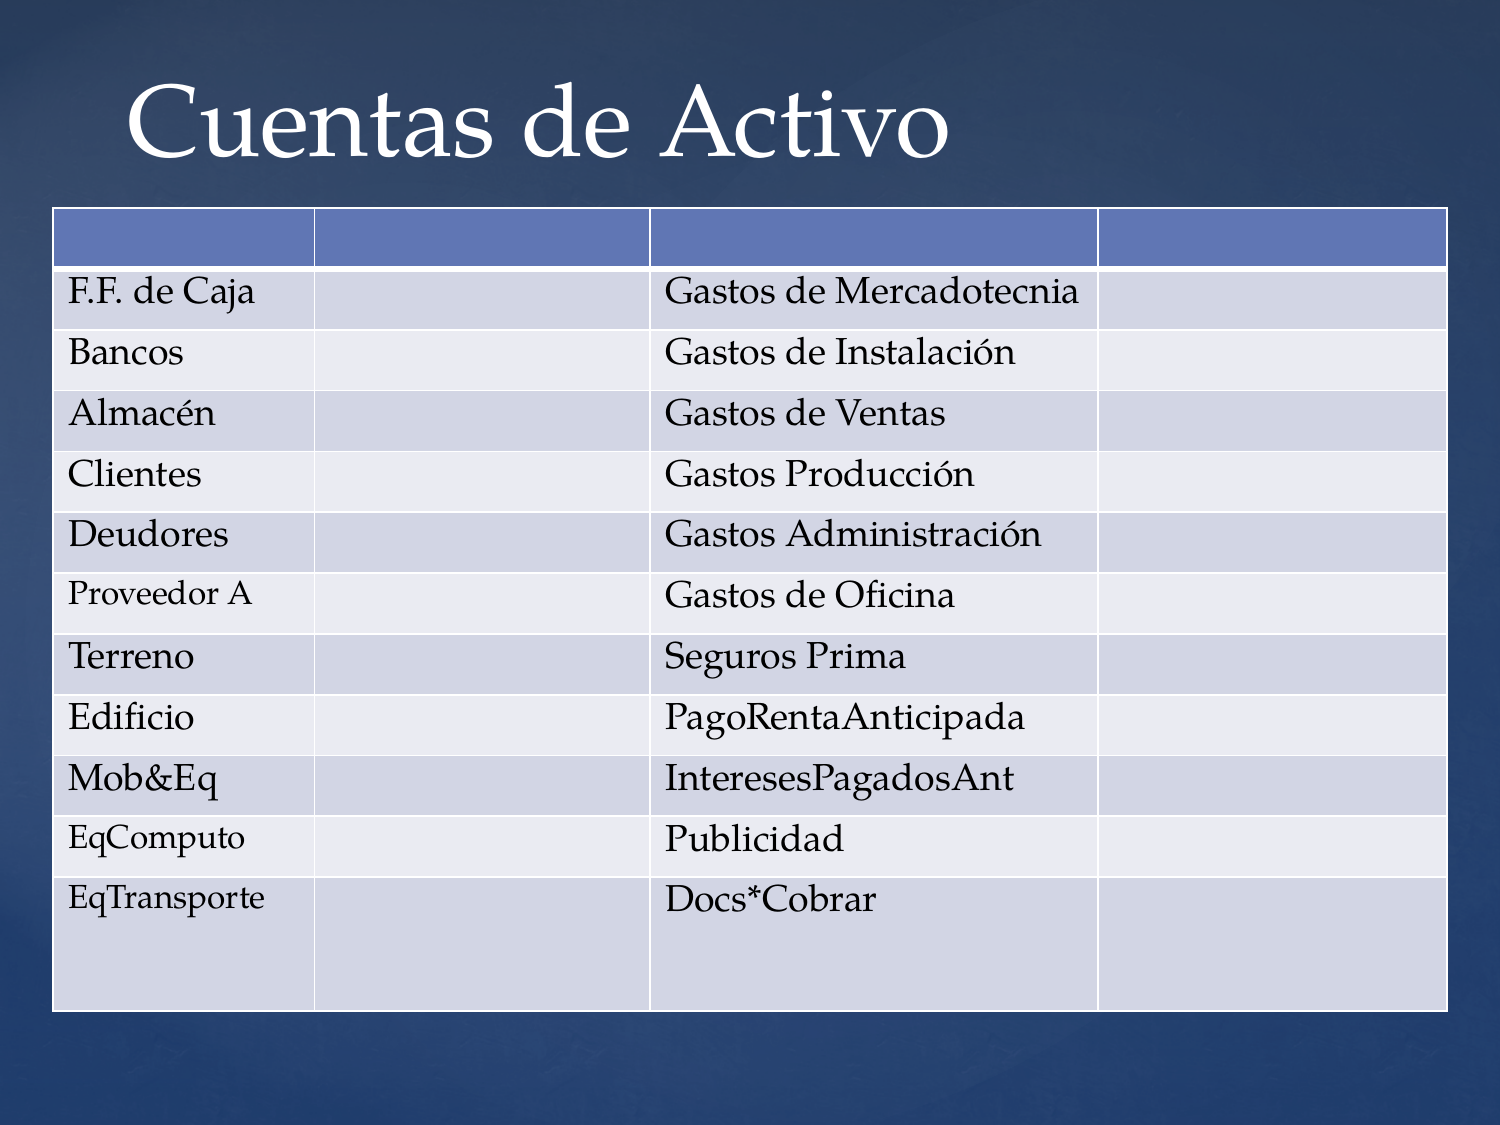

# Cuentas de Activo
|  |  |  |  |
| --- | --- | --- | --- |
| F.F. de Caja |  | Gastos de Mercadotecnia |  |
| Bancos |  | Gastos de Instalación |  |
| Almacén |  | Gastos de Ventas |  |
| Clientes |  | Gastos Producción |  |
| Deudores |  | Gastos Administración |  |
| Proveedor A |  | Gastos de Oficina |  |
| Terreno |  | Seguros Prima |  |
| Edificio |  | PagoRentaAnticipada |  |
| Mob&Eq |  | InteresesPagadosAnt |  |
| EqComputo |  | Publicidad |  |
| EqTransporte |  | Docs\*Cobrar |  |